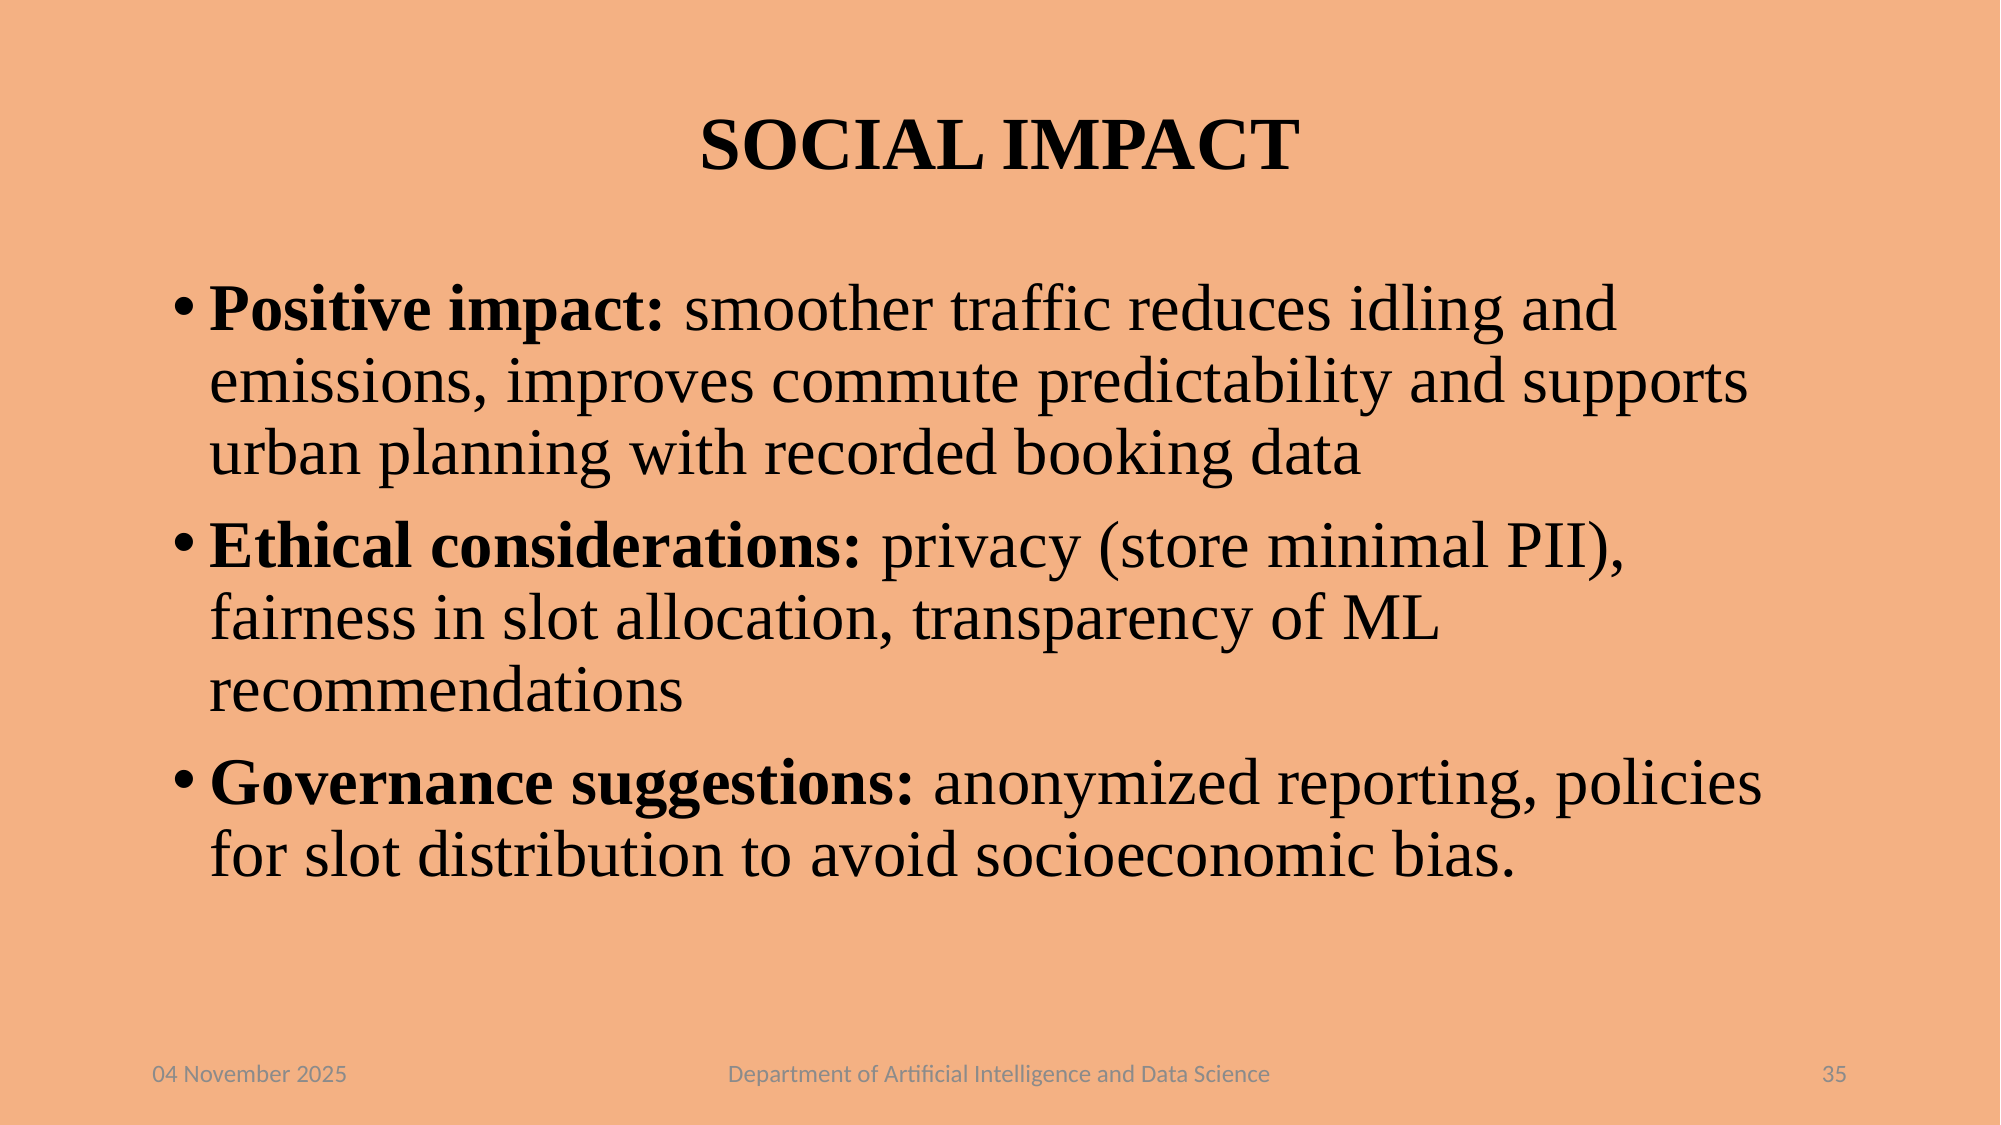

SOCIAL IMPACT
Positive impact: smoother traffic reduces idling and emissions, improves commute predictability and supports urban planning with recorded booking data
Ethical considerations: privacy (store minimal PII), fairness in slot allocation, transparency of ML recommendations
Governance suggestions: anonymized reporting, policies for slot distribution to avoid socioeconomic bias.
04 November 2025
Department of Artificial Intelligence and Data Science
35